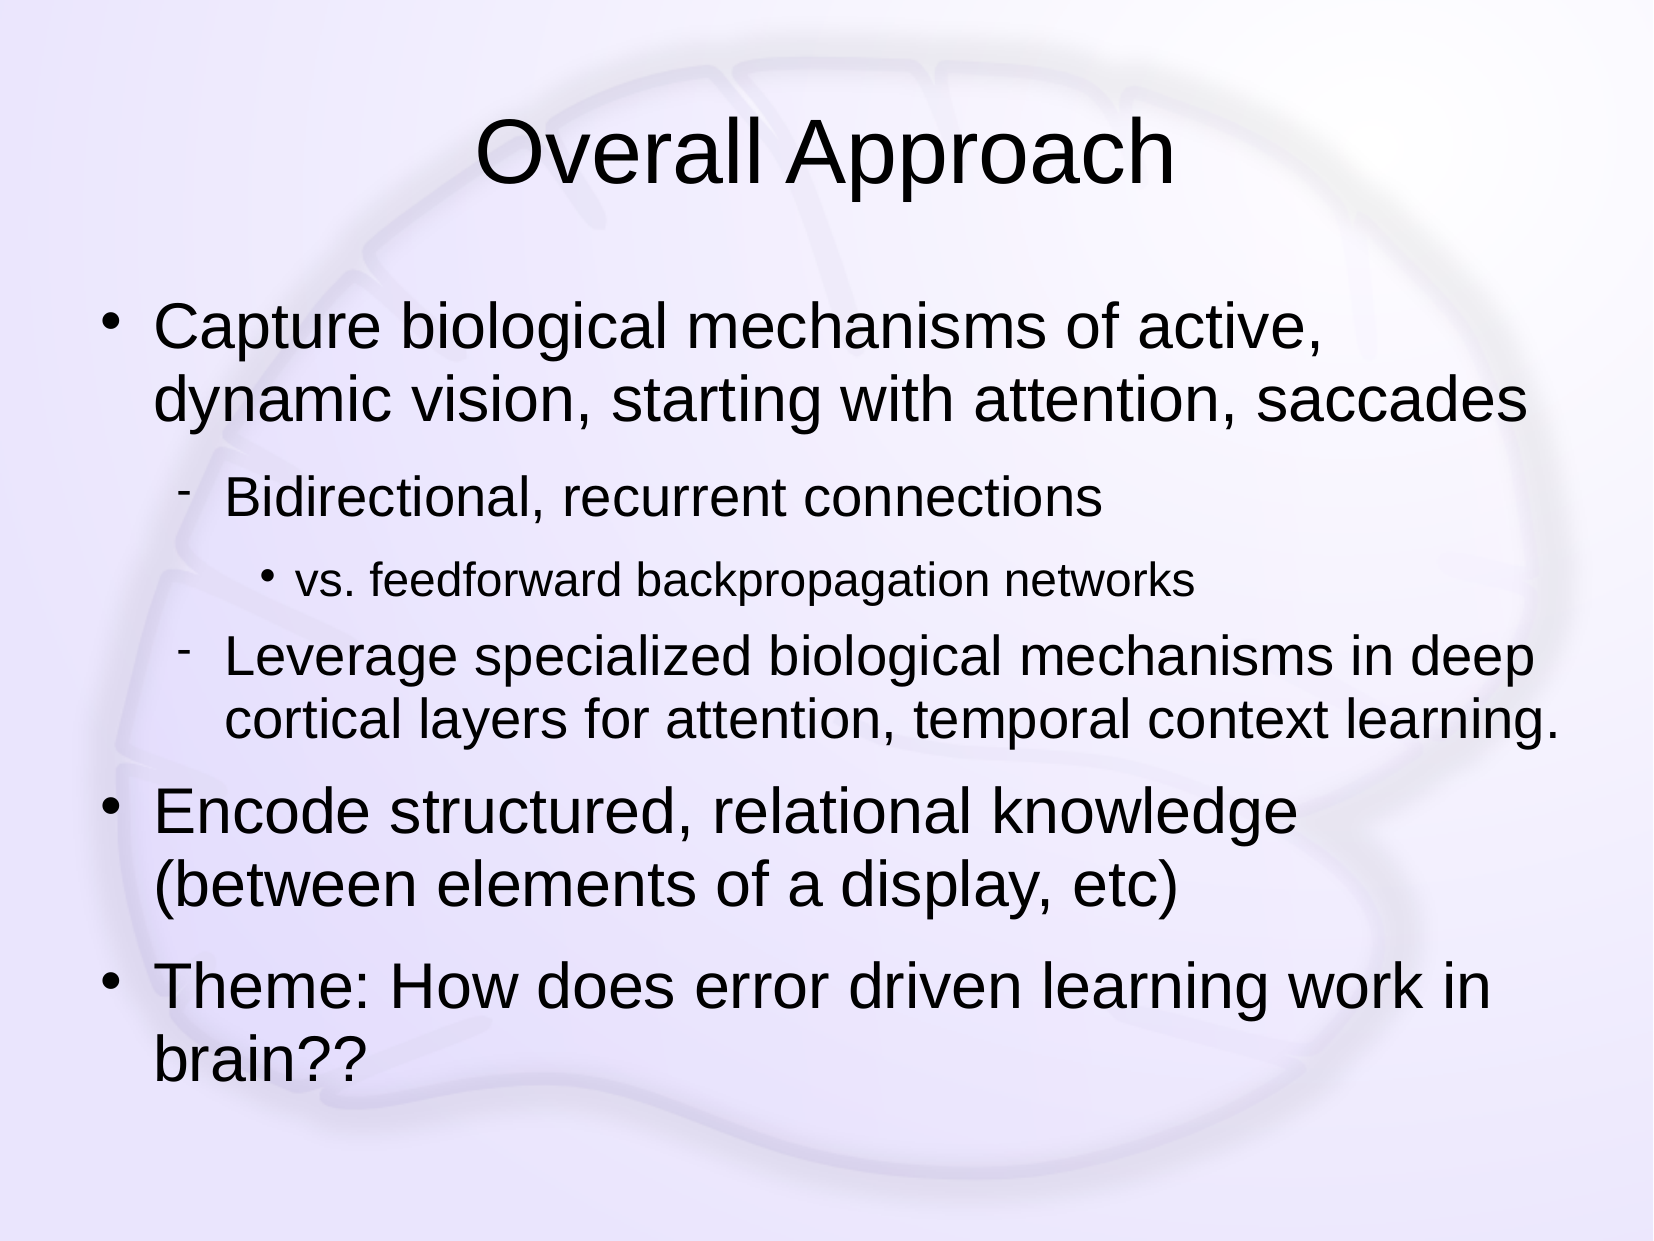

# Overall Approach
Capture biological mechanisms of active, dynamic vision, starting with attention, saccades
Bidirectional, recurrent connections
vs. feedforward backpropagation networks
Leverage specialized biological mechanisms in deep cortical layers for attention, temporal context learning.
Encode structured, relational knowledge (between elements of a display, etc)
Theme: How does error driven learning work in brain??